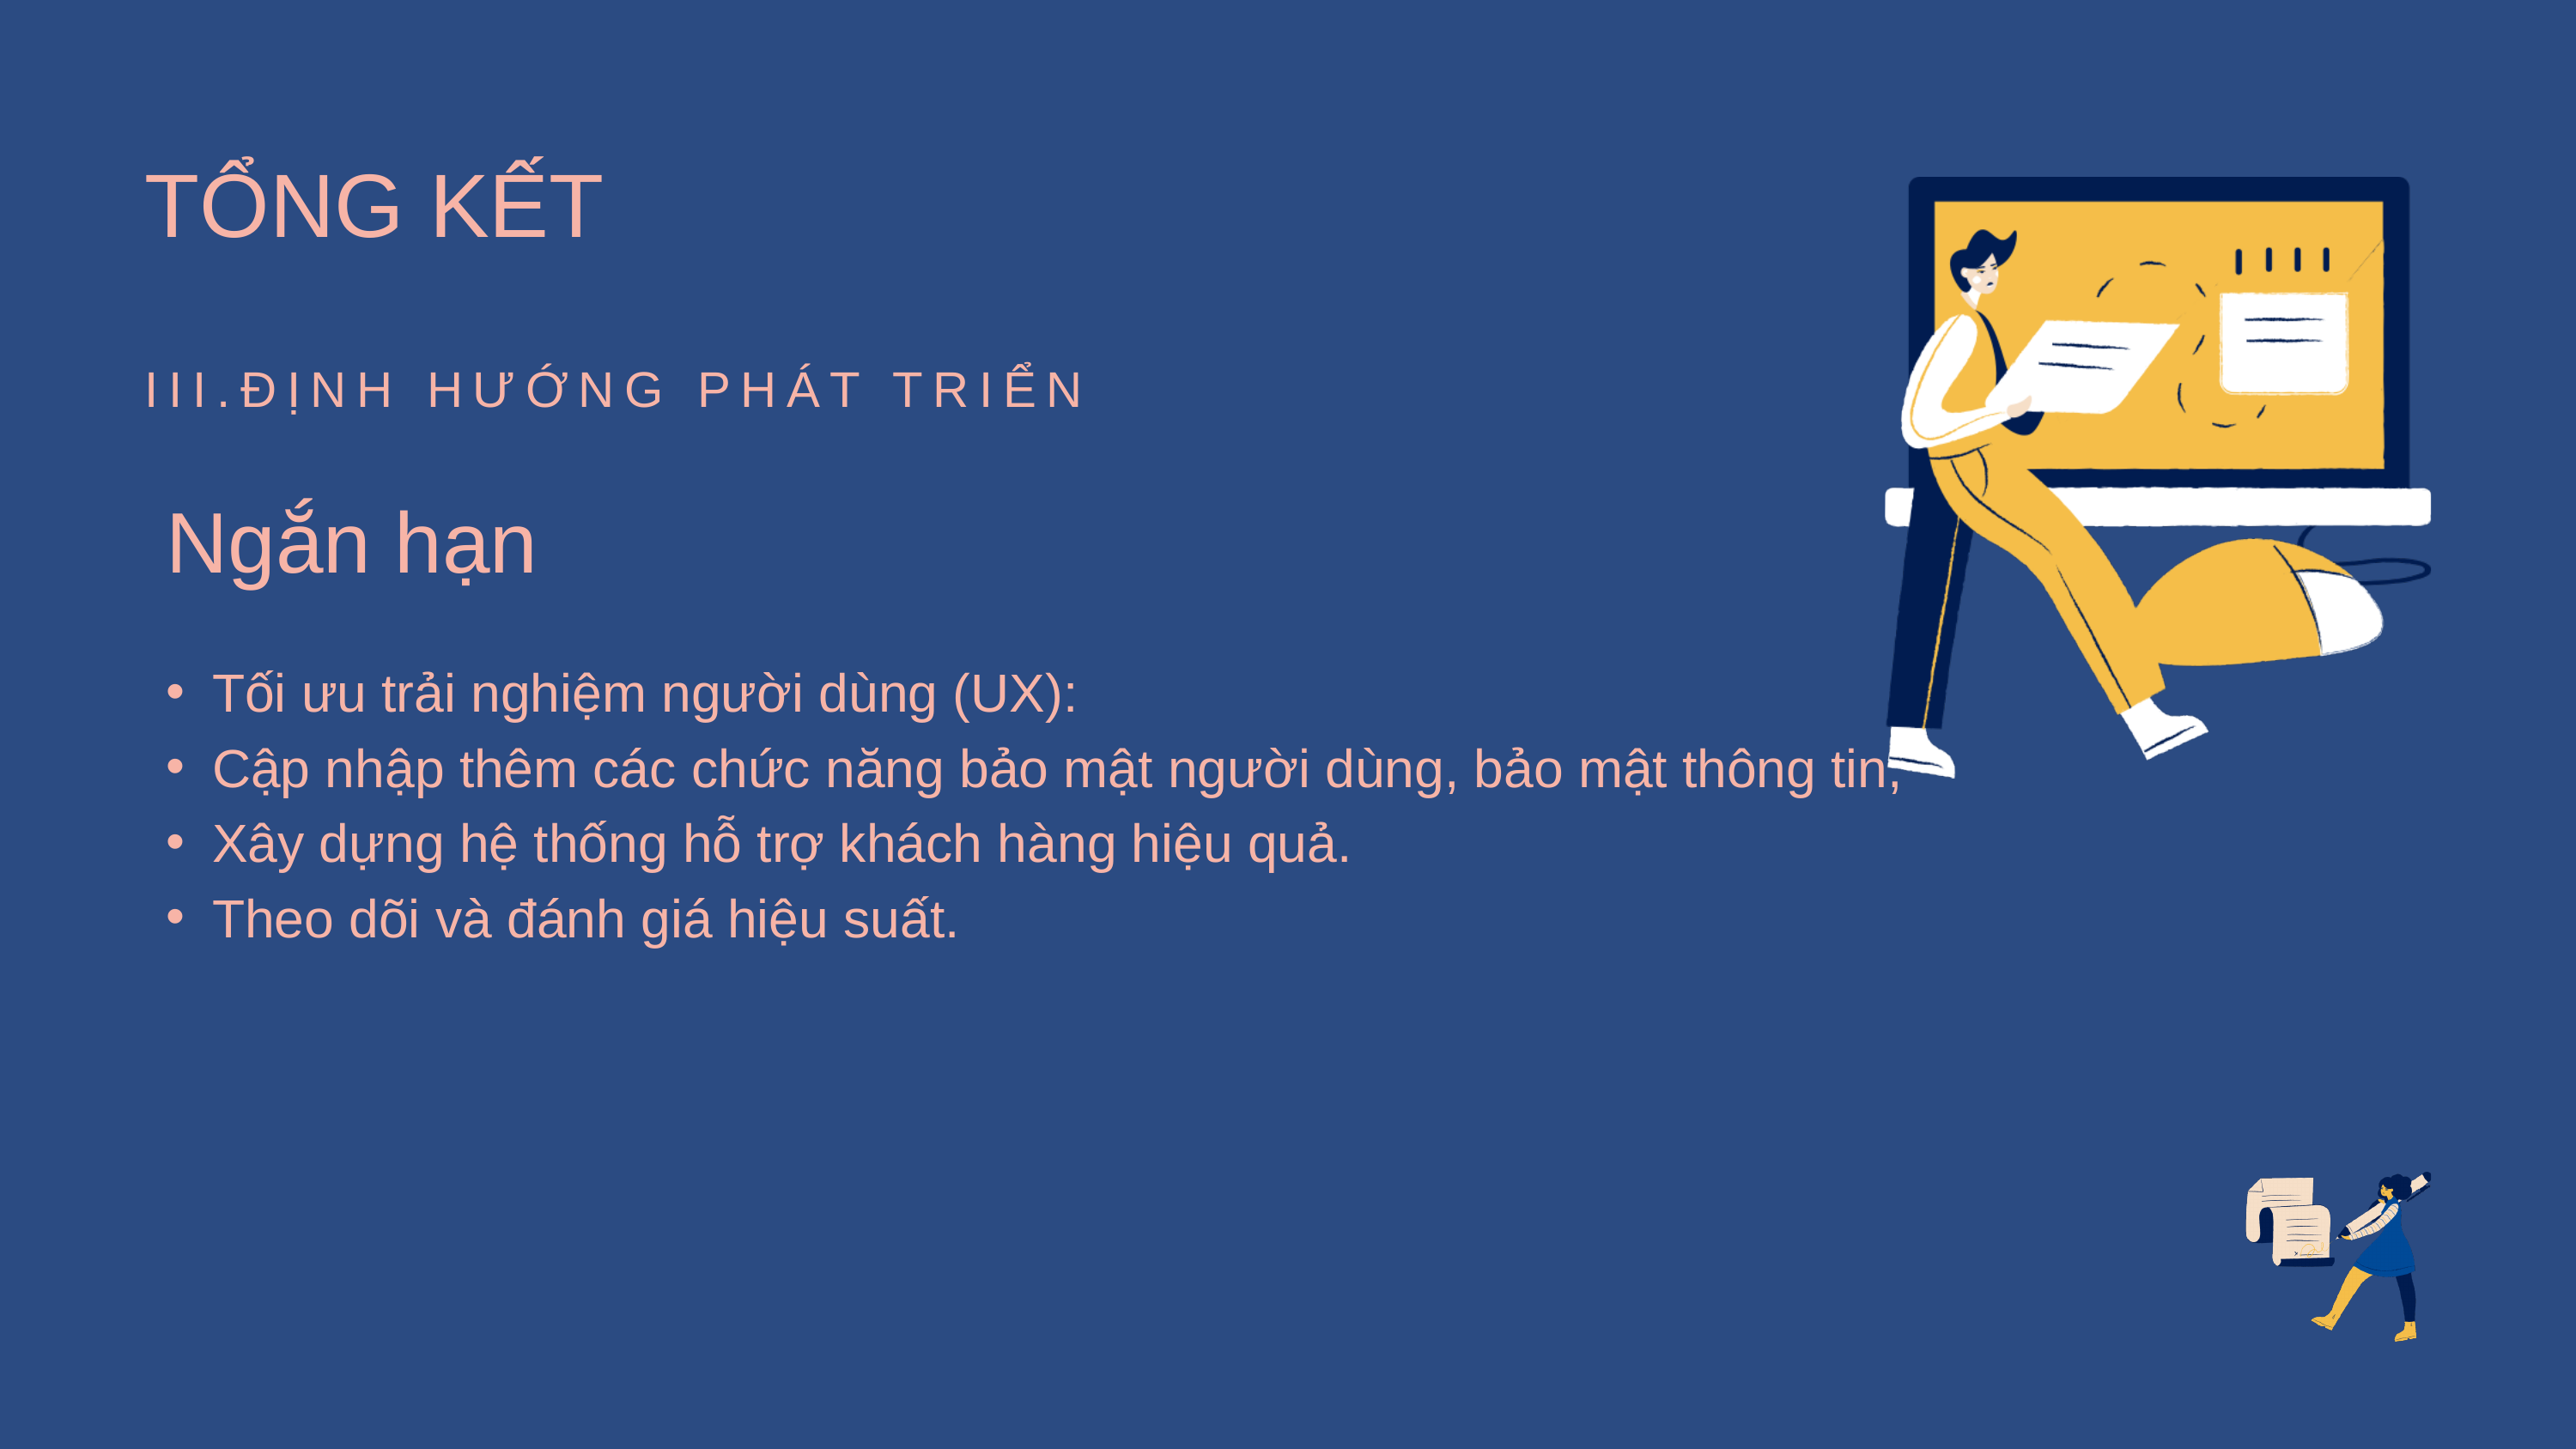

TỔNG KẾT
III.ĐỊNH HƯỚNG PHÁT TRIỂN

Ngắn hạn
Tối ưu trải nghiệm người dùng (UX):
Cập nhập thêm các chức năng bảo mật người dùng, bảo mật thông tin,
Xây dựng hệ thống hỗ trợ khách hàng hiệu quả.
Theo dõi và đánh giá hiệu suất.